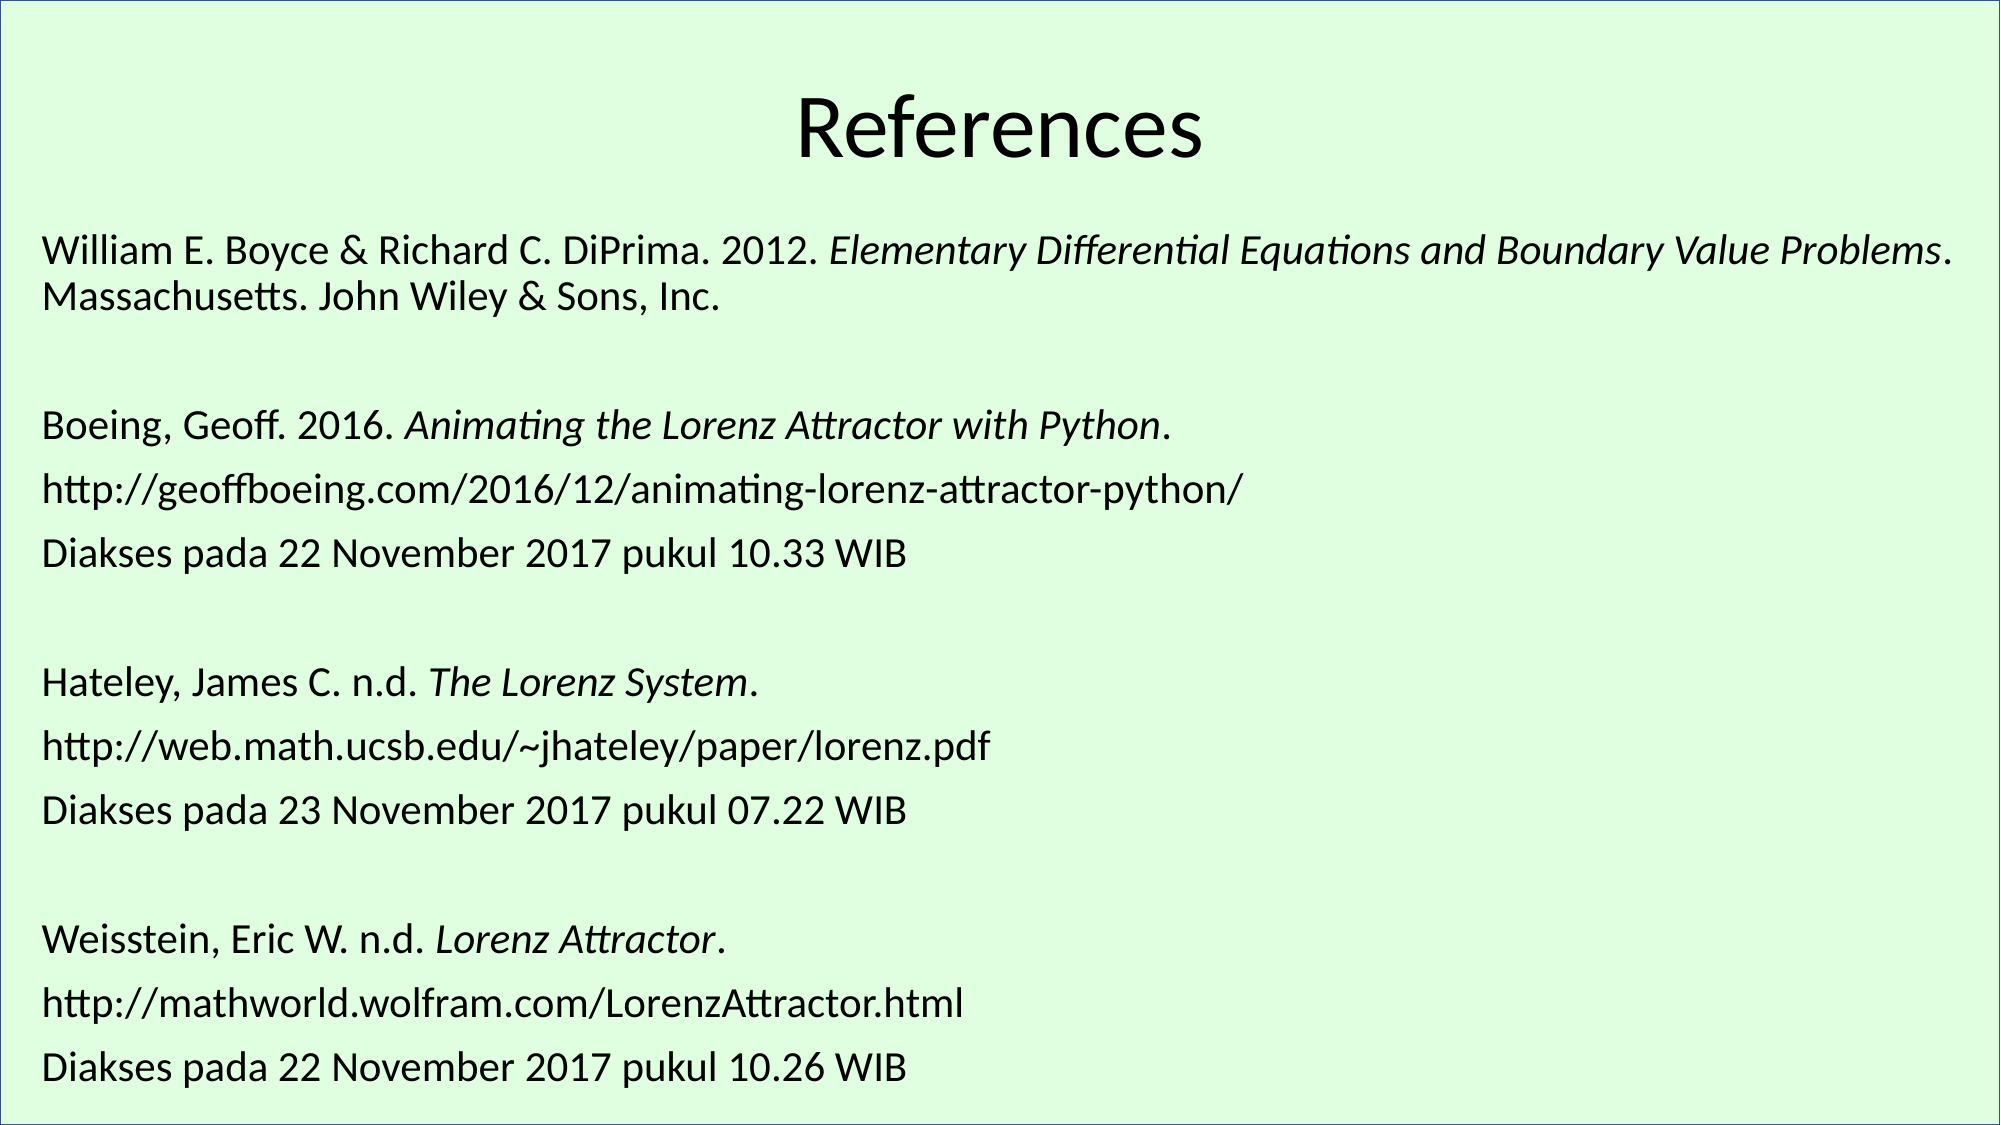

References
William E. Boyce & Richard C. DiPrima. 2012. Elementary Differential Equations and Boundary Value Problems. Massachusetts. John Wiley & Sons, Inc.

Boeing, Geoff. 2016. Animating the Lorenz Attractor with Python.
http://geoffboeing.com/2016/12/animating-lorenz-attractor-python/
Diakses pada 22 November 2017 pukul 10.33 WIB

Hateley, James C. n.d. The Lorenz System.
http://web.math.ucsb.edu/~jhateley/paper/lorenz.pdf
Diakses pada 23 November 2017 pukul 07.22 WIB

Weisstein, Eric W. n.d. Lorenz Attractor.
http://mathworld.wolfram.com/LorenzAttractor.html
Diakses pada 22 November 2017 pukul 10.26 WIB